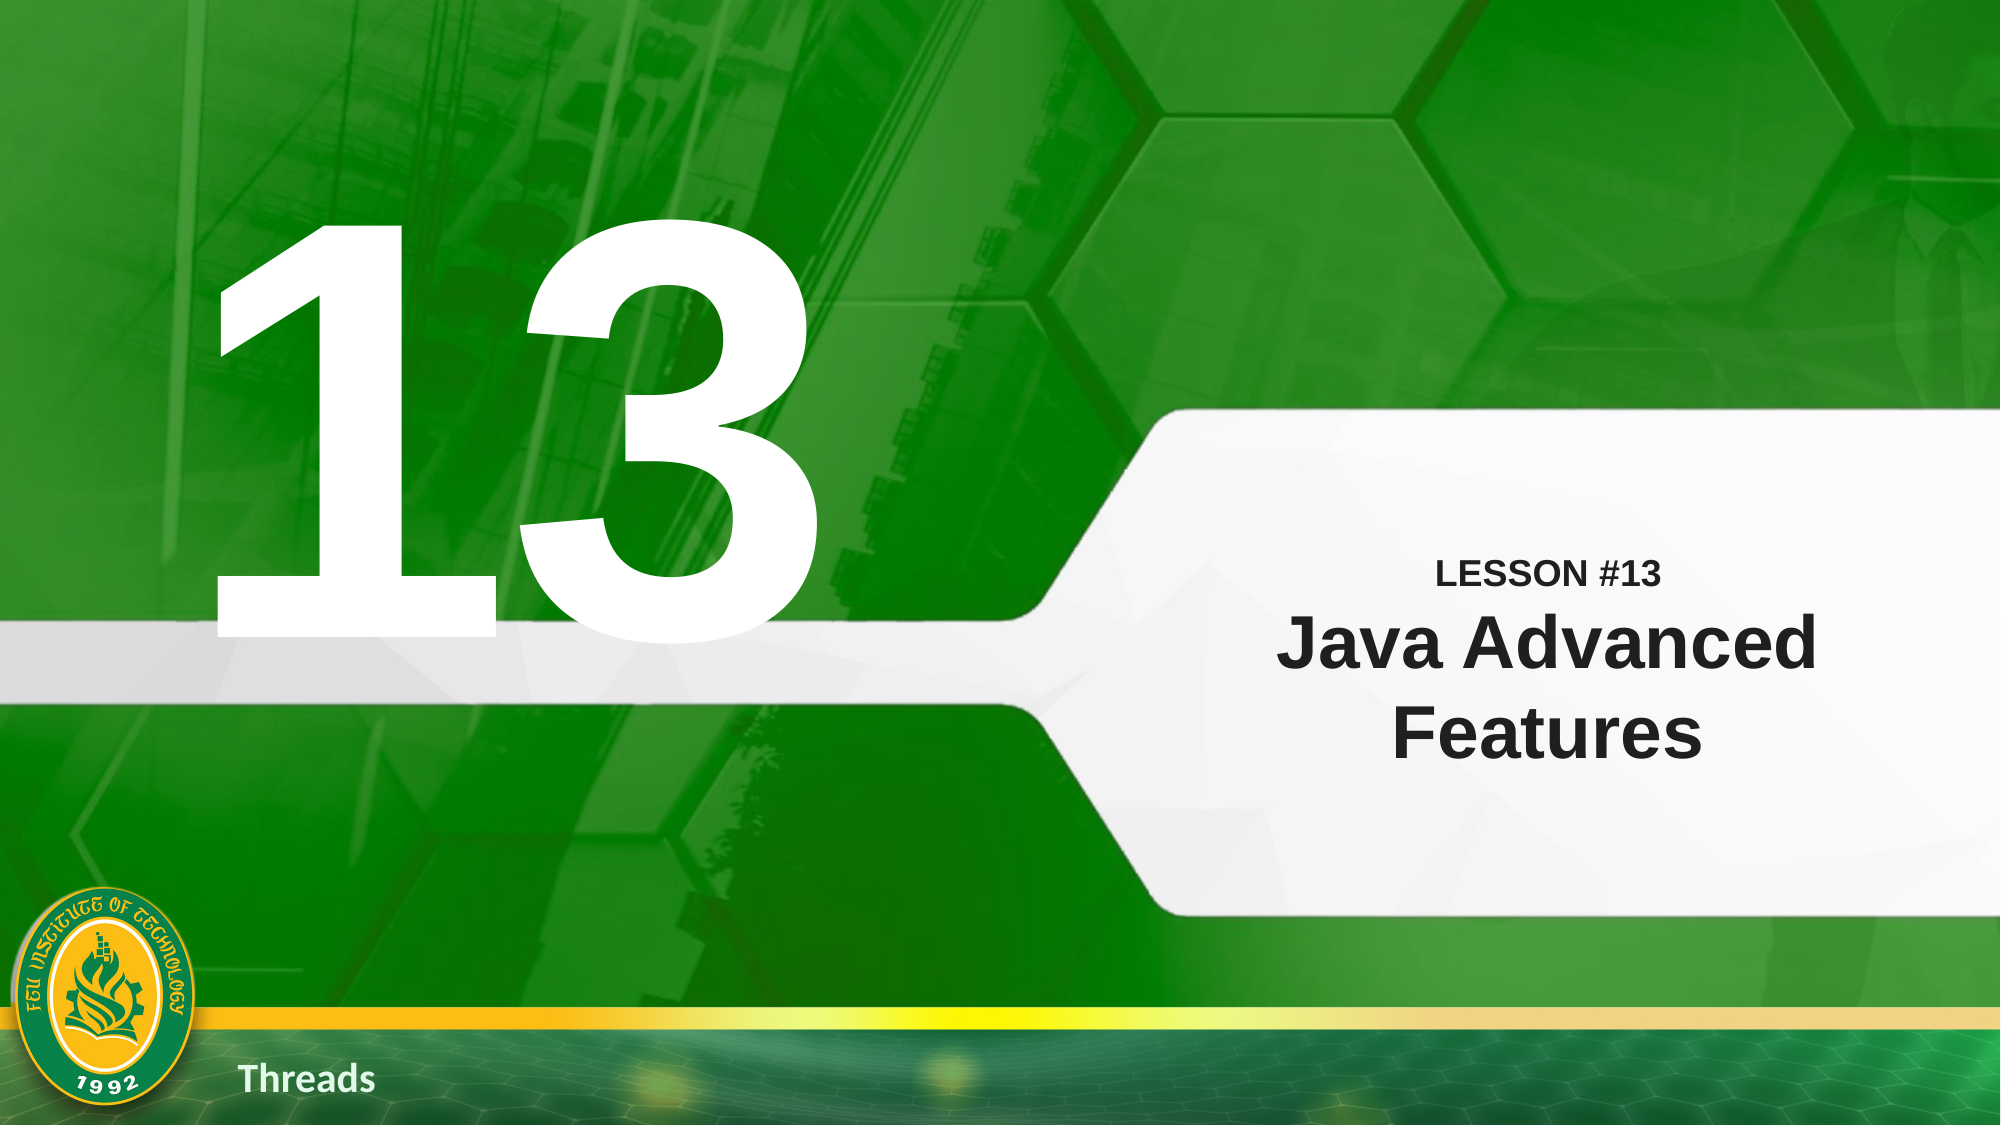

13
LESSON #13
Java Advanced Features
Threads